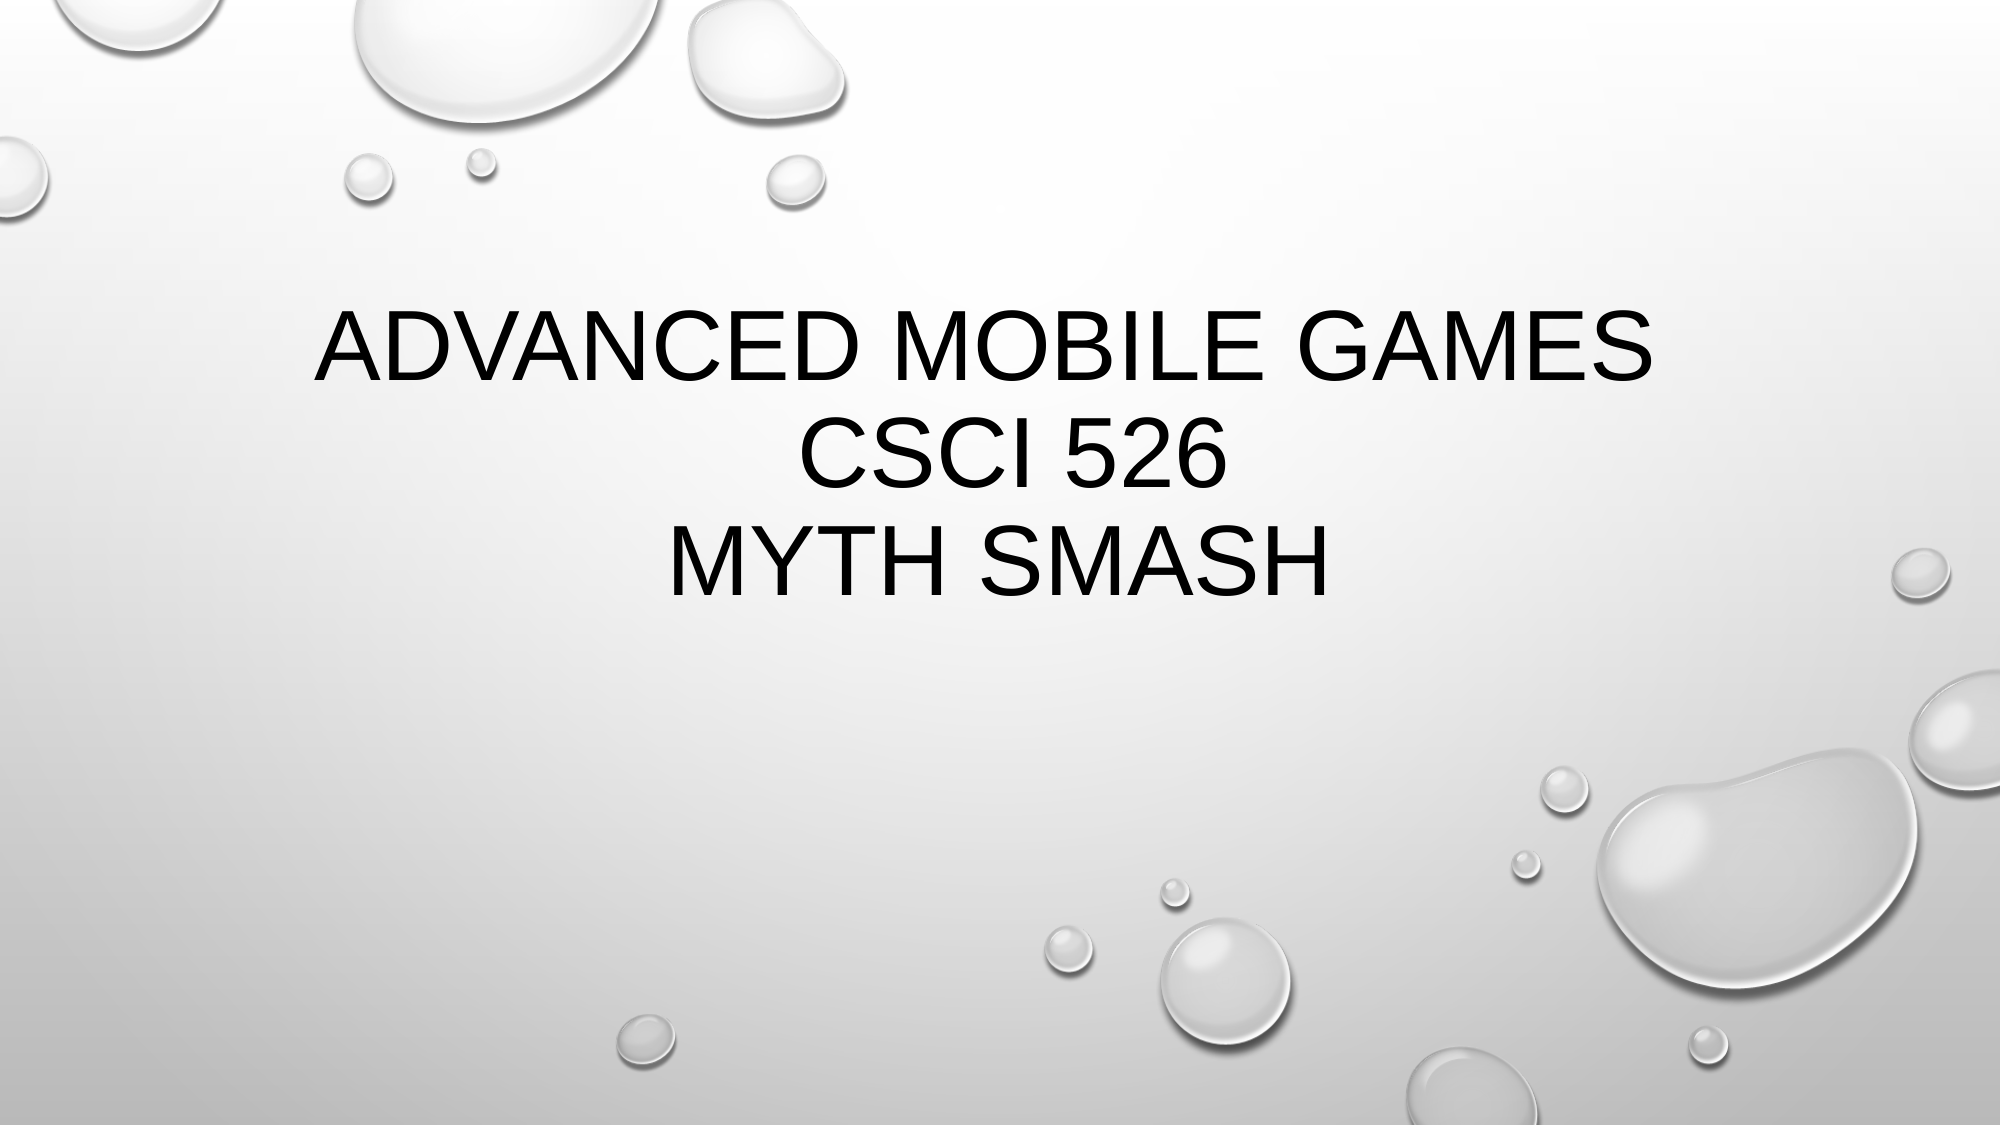

# Advanced Mobile Games CSCI 526 myth smash